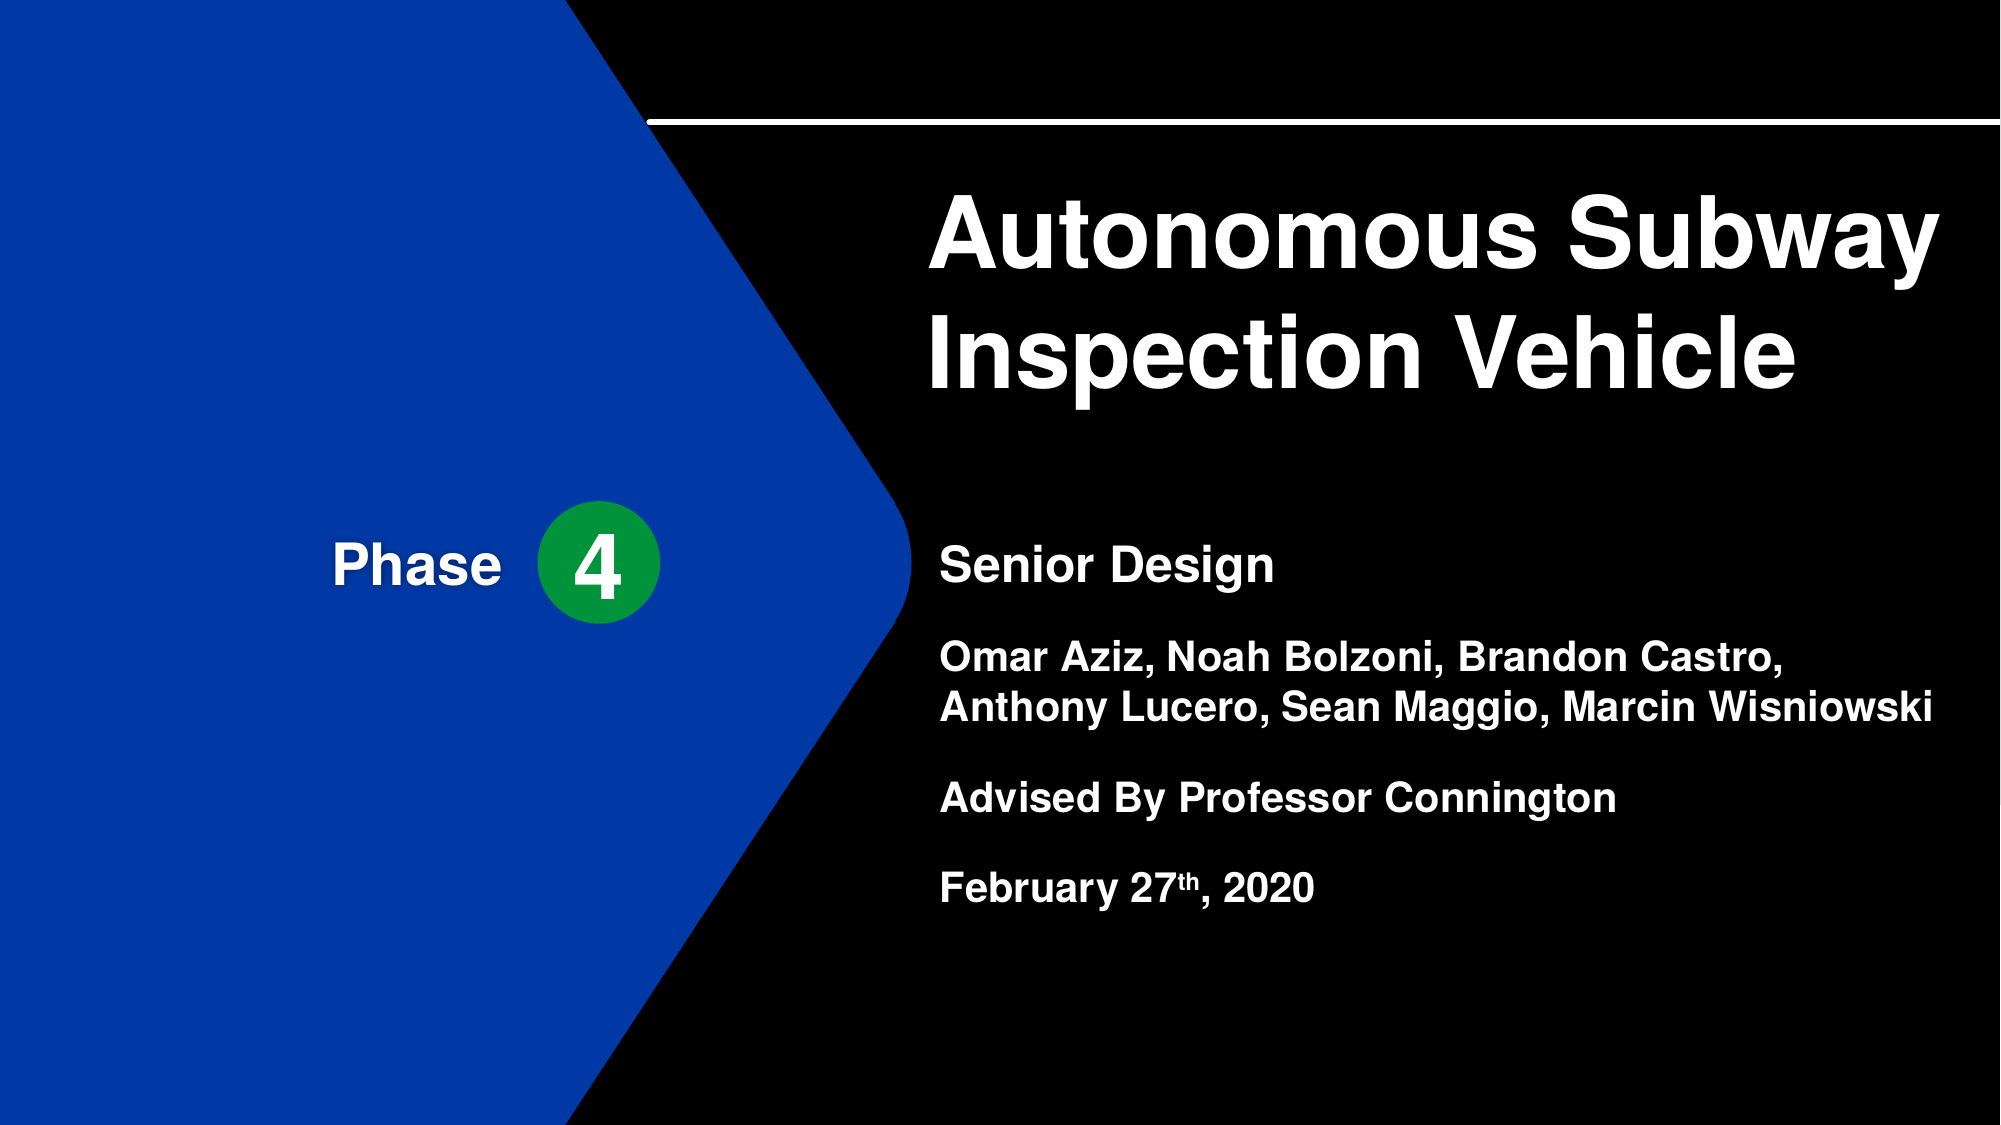

# Autonomous Subway Inspection Vehicle
Phase
4
Senior Design
Omar Aziz, Noah Bolzoni, Brandon Castro,
Anthony Lucero, Sean Maggio, Marcin Wisniowski
Advised By Professor Connington
February 27th, 2020